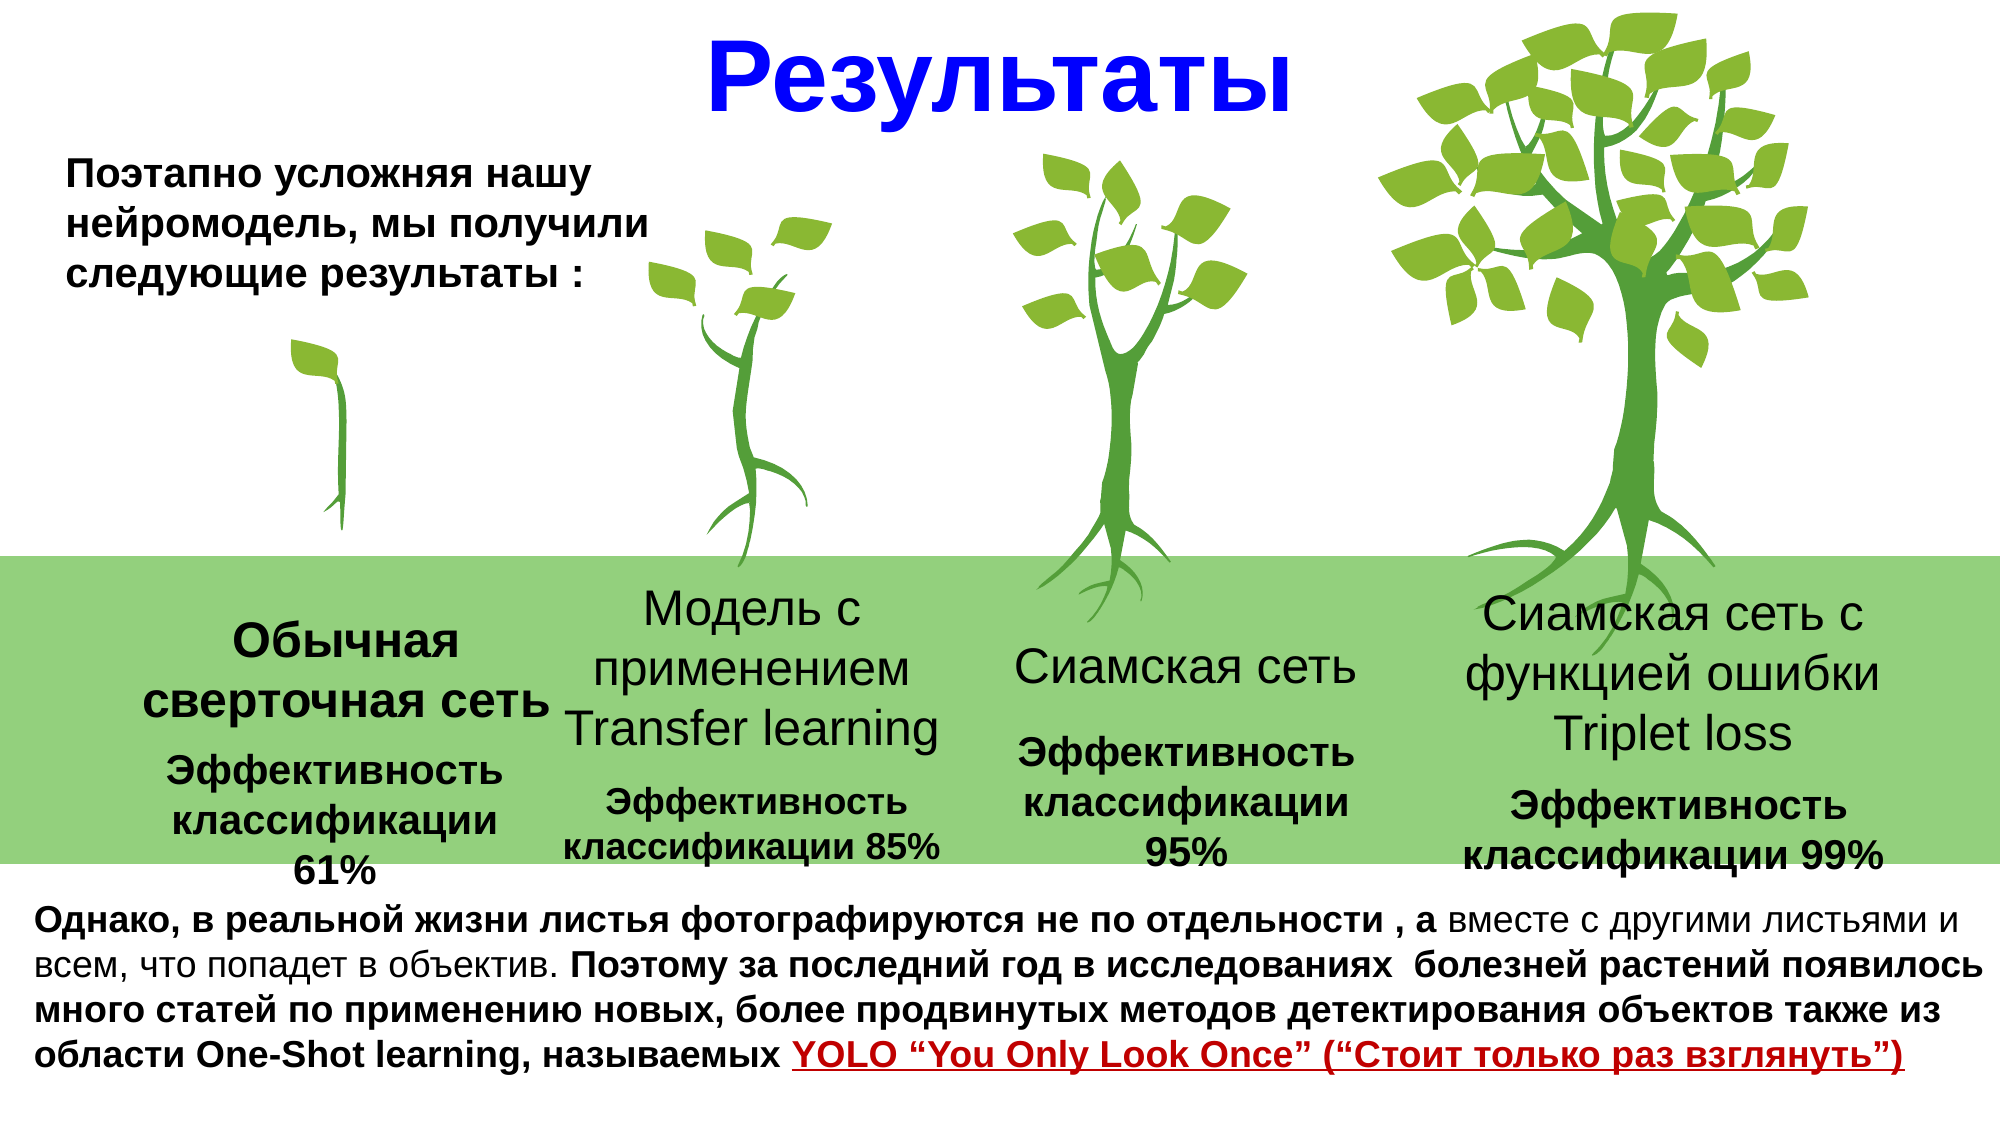

Результаты

Поэтапно усложняя нашу нейромодель, мы получили следующие результаты :

Модель с применением Transfer learning
Эффективность классификации 85%
Обычная сверточная сеть
Эффективность классификации 61%

Сиамская сеть с функцией ошибки Triplet loss
Эффективность классификации 99%
Сиамская сеть
Эффективность классификации 95%
Однако, в реальной жизни листья фотографируются не по отдельности , а вместе с другими листьями и всем, что попадет в объектив. Поэтому за последний год в исследованиях  болезней растений появилось много статей по применению новых, более продвинутых методов детектирования объектов также из области One-Shot learning, называемых YOLO “You Only Look Once” (“Стоит только раз взглянуть”)